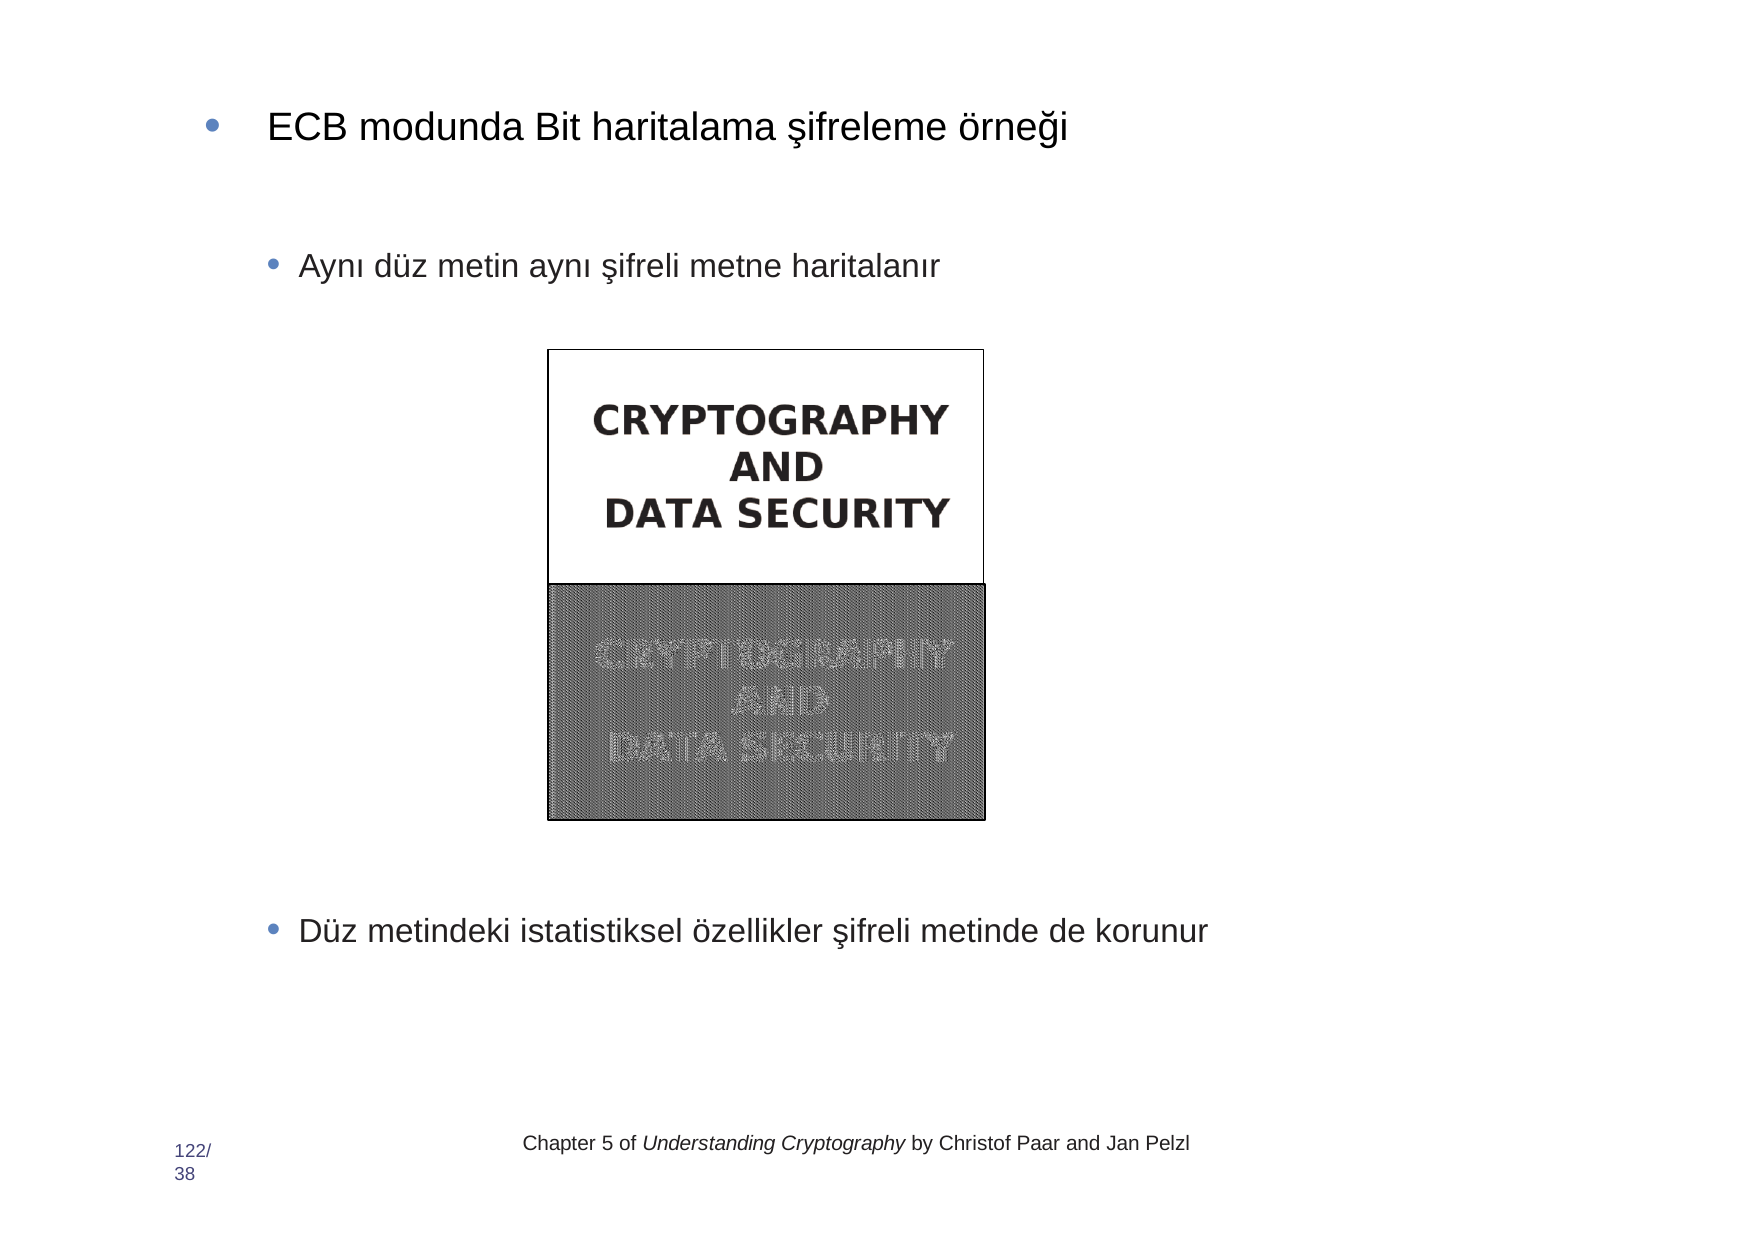

ECB modunda Bit haritalama şifreleme örneği
Aynı düz metin aynı şifreli metne haritalanır

Düz metindeki istatistiksel özellikler şifreli metinde de korunur
Chapter 5 of Understanding Cryptography by Christof Paar and Jan Pelzl
122/38